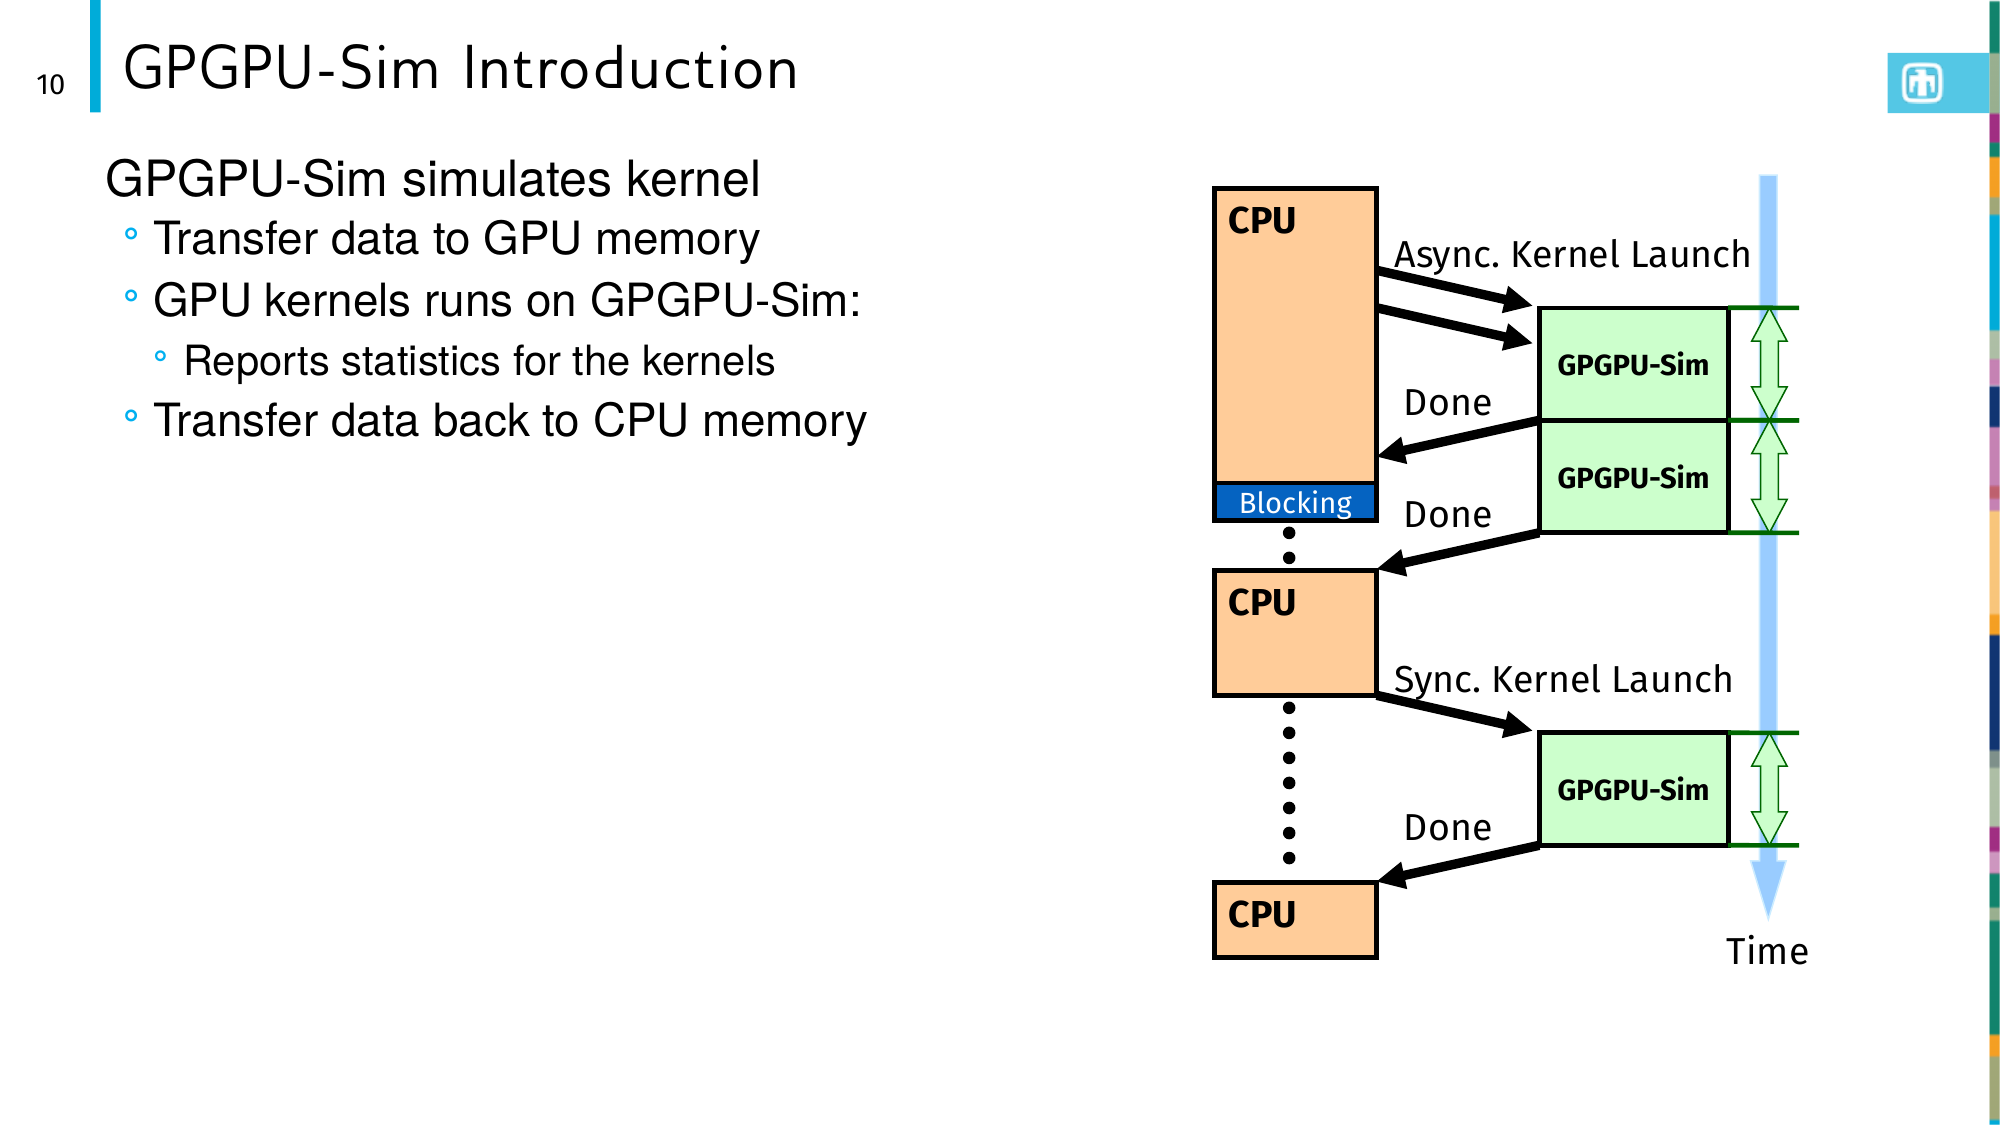

# GPGPU-Sim Introduction
10
GPGPU-Sim simulates kernel
Transfer data to GPU memory
GPU kernels runs on GPGPU-Sim:
Reports statistics for the kernels
Transfer data back to CPU memory

CPU
Async. Kernel Launch

GPU HW
Done

GPU HW
Blocking
Done

CPU
Sync. Kernel Launch

GPU HW
Done

CPU
Time
GPGPU-Sim

GPGPU-Sim

GPGPU-Sim